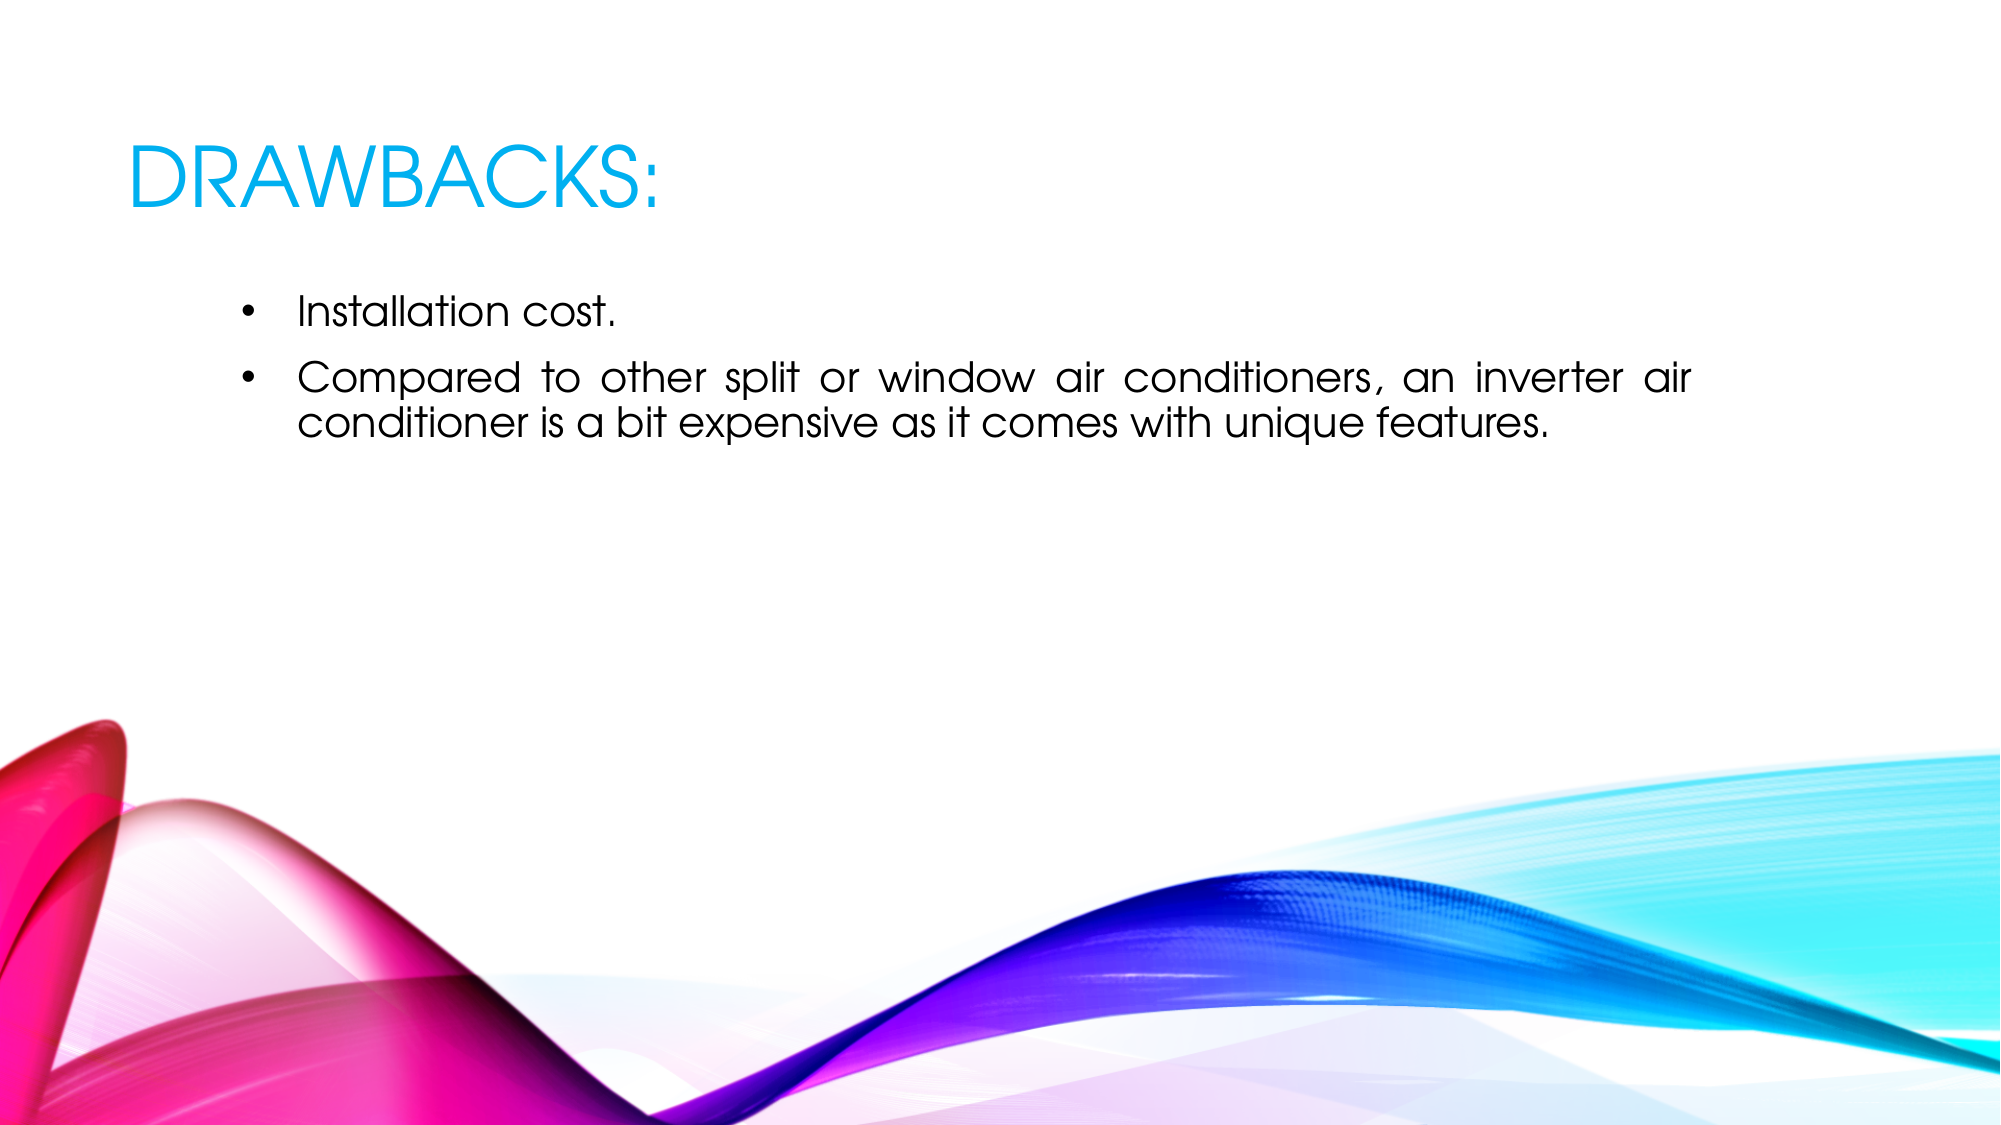

# DRAWBACKS:
Installation cost.
Compared to other split or window air conditioners, an inverter air conditioner is a bit expensive as it comes with unique features.